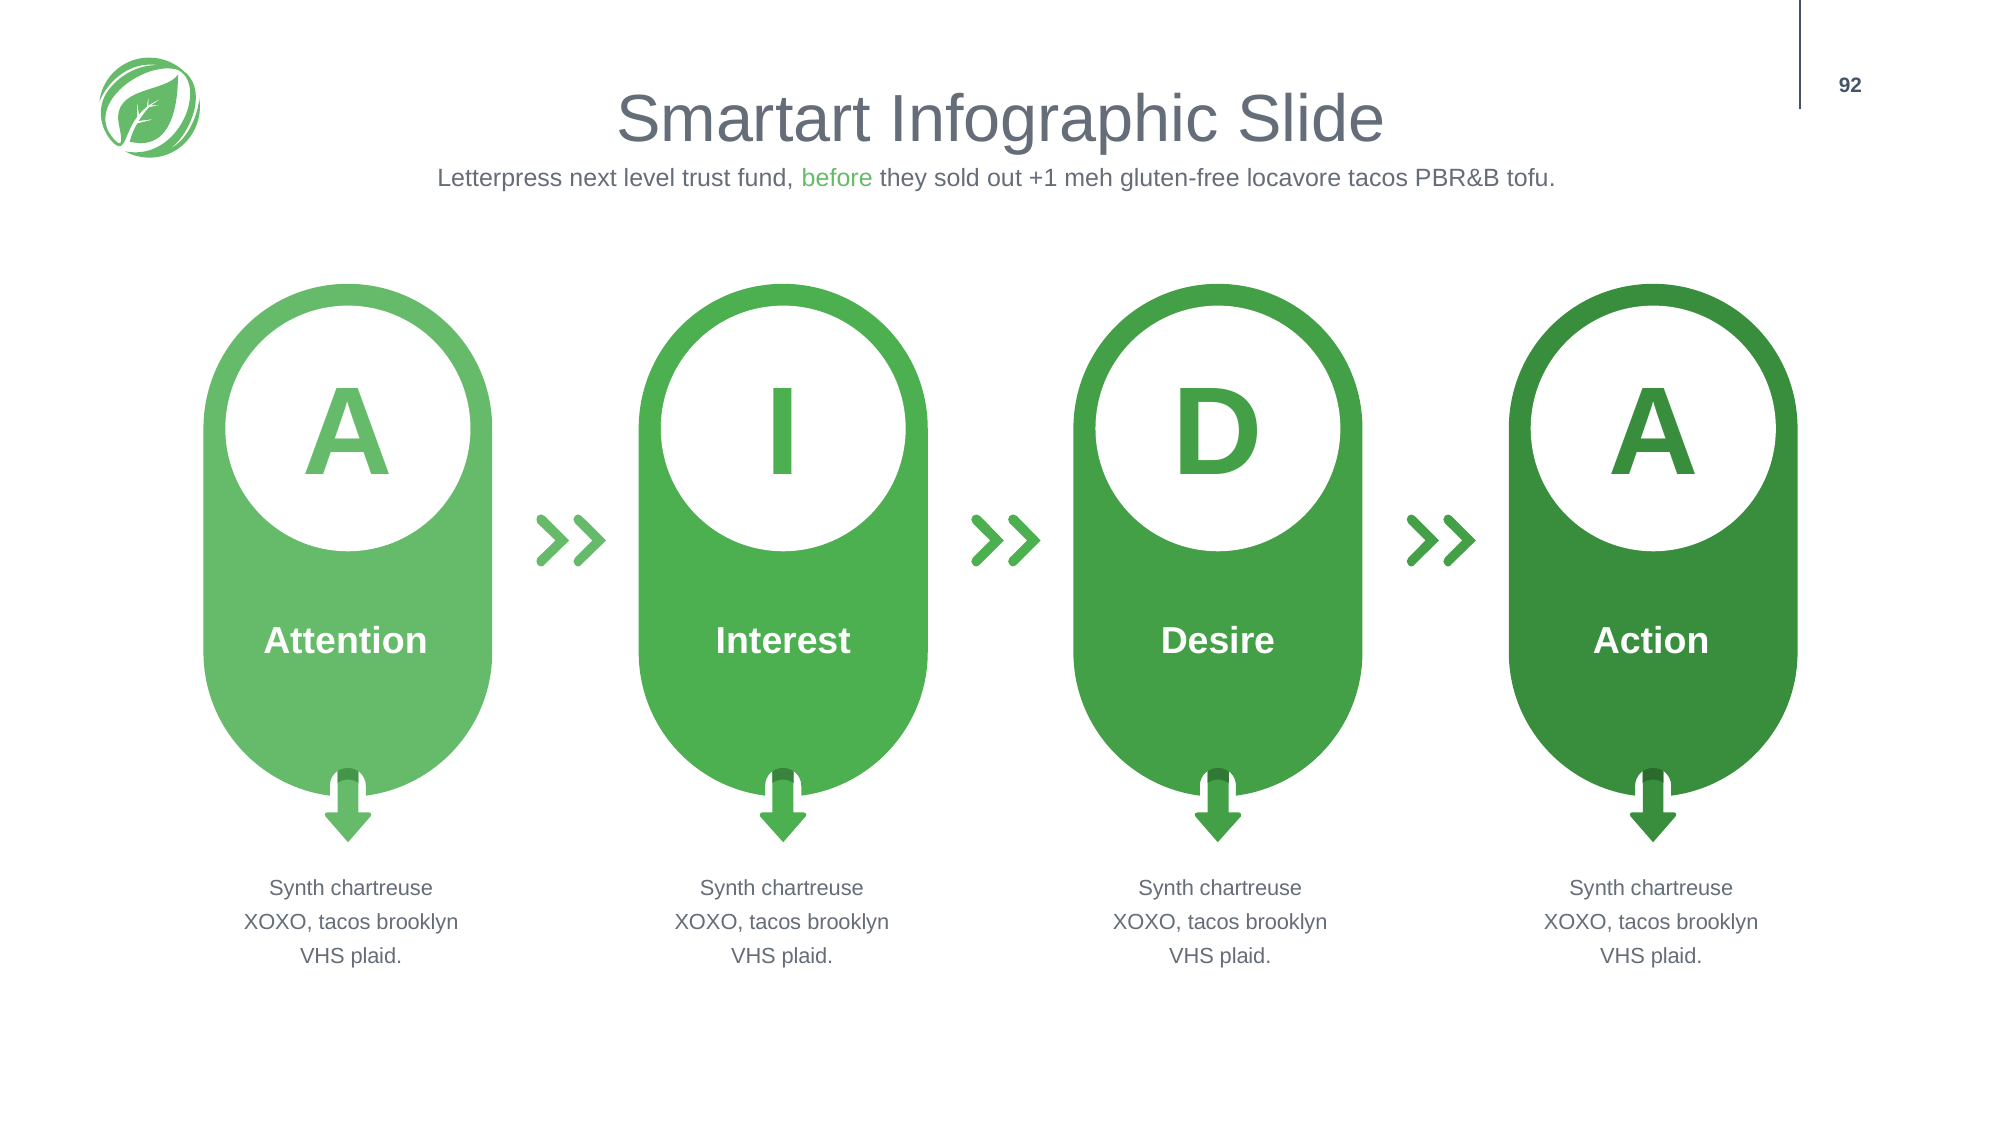

Smartart Infographic Slide
Letterpress next level trust fund, before they sold out +1 meh gluten-free locavore tacos PBR&B tofu.

A
Attention

I
Interest

D
Desire

A
Action

Synth chartreuse XOXO, tacos brooklyn VHS plaid.
Synth chartreuse XOXO, tacos brooklyn VHS plaid.
Synth chartreuse XOXO, tacos brooklyn VHS plaid.
Synth chartreuse XOXO, tacos brooklyn VHS plaid.